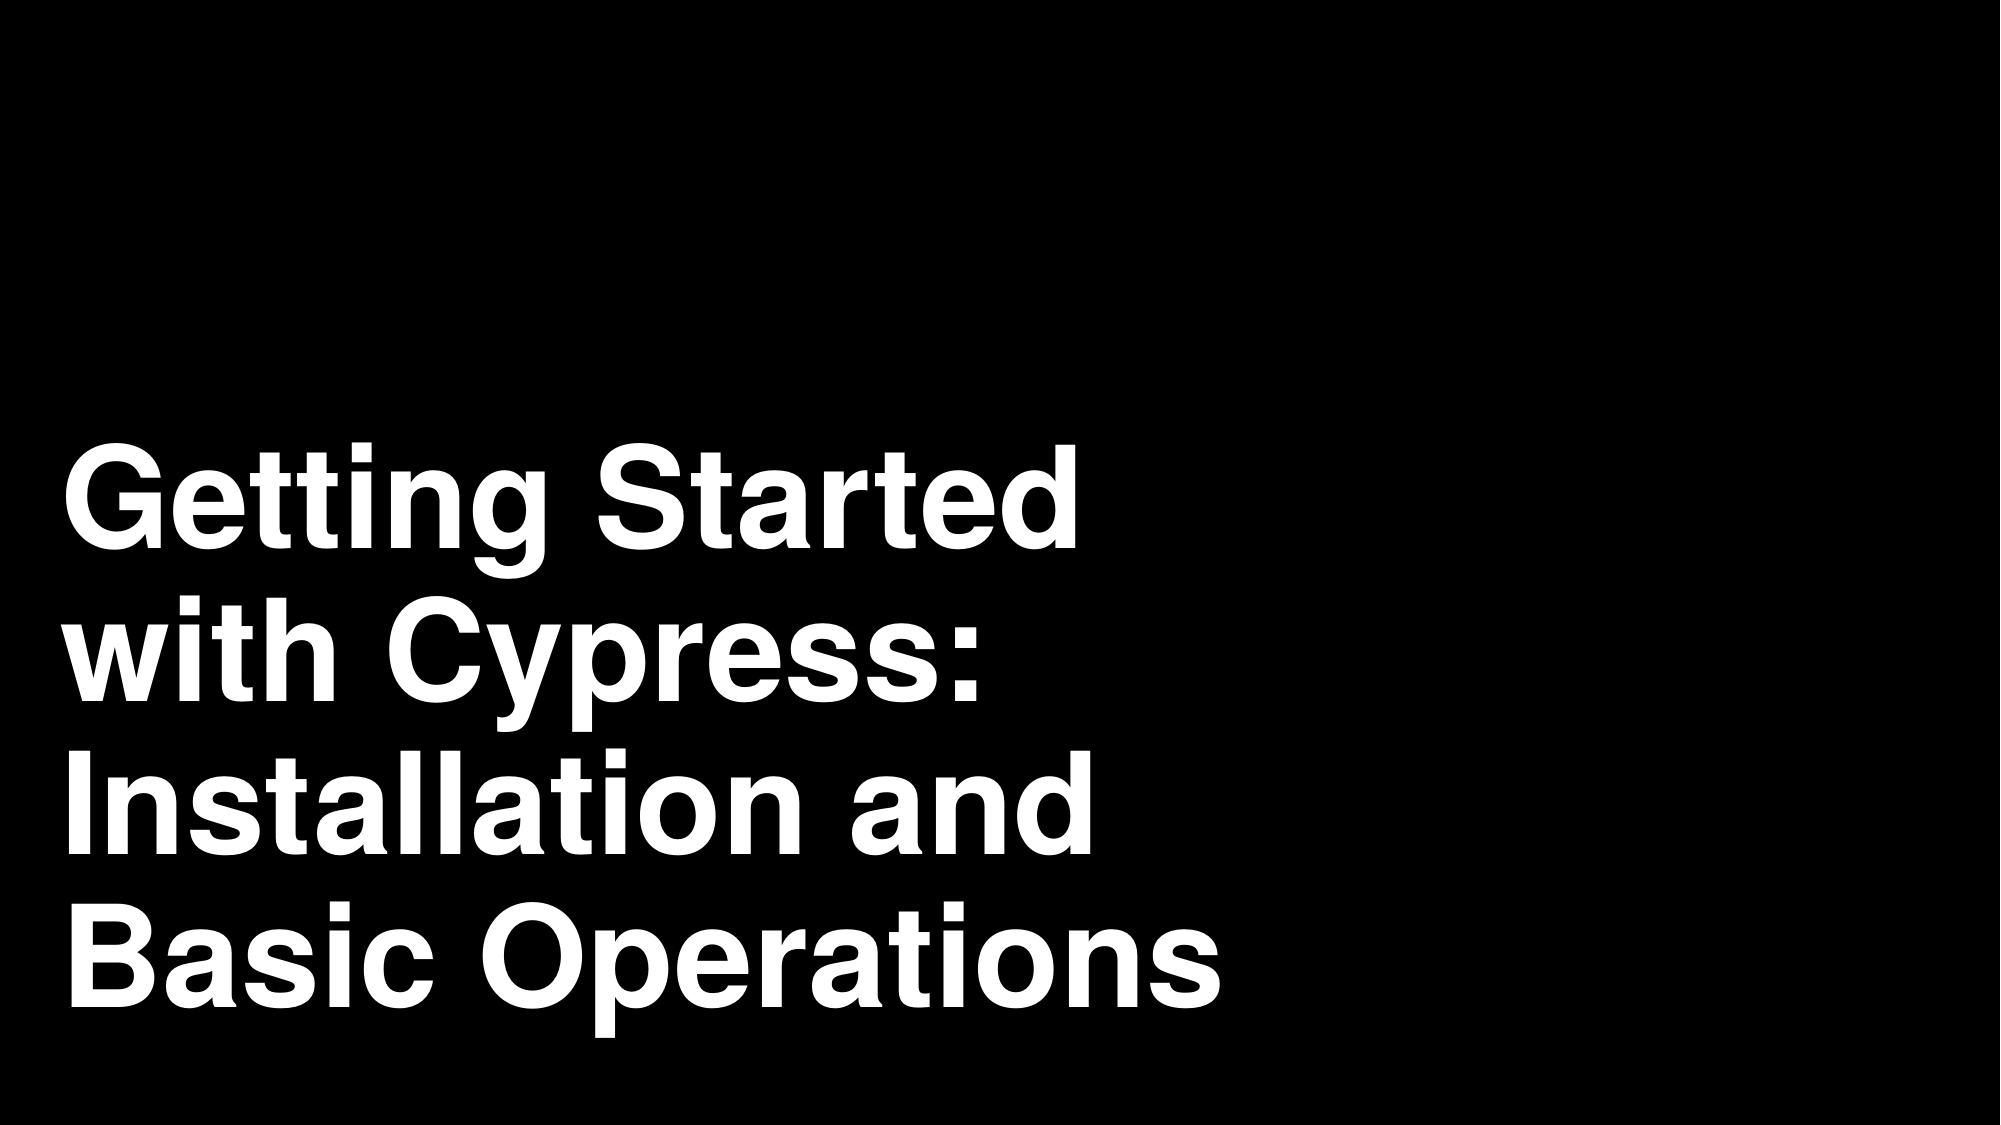

# Getting Started with Cypress: Installation and Basic Operations